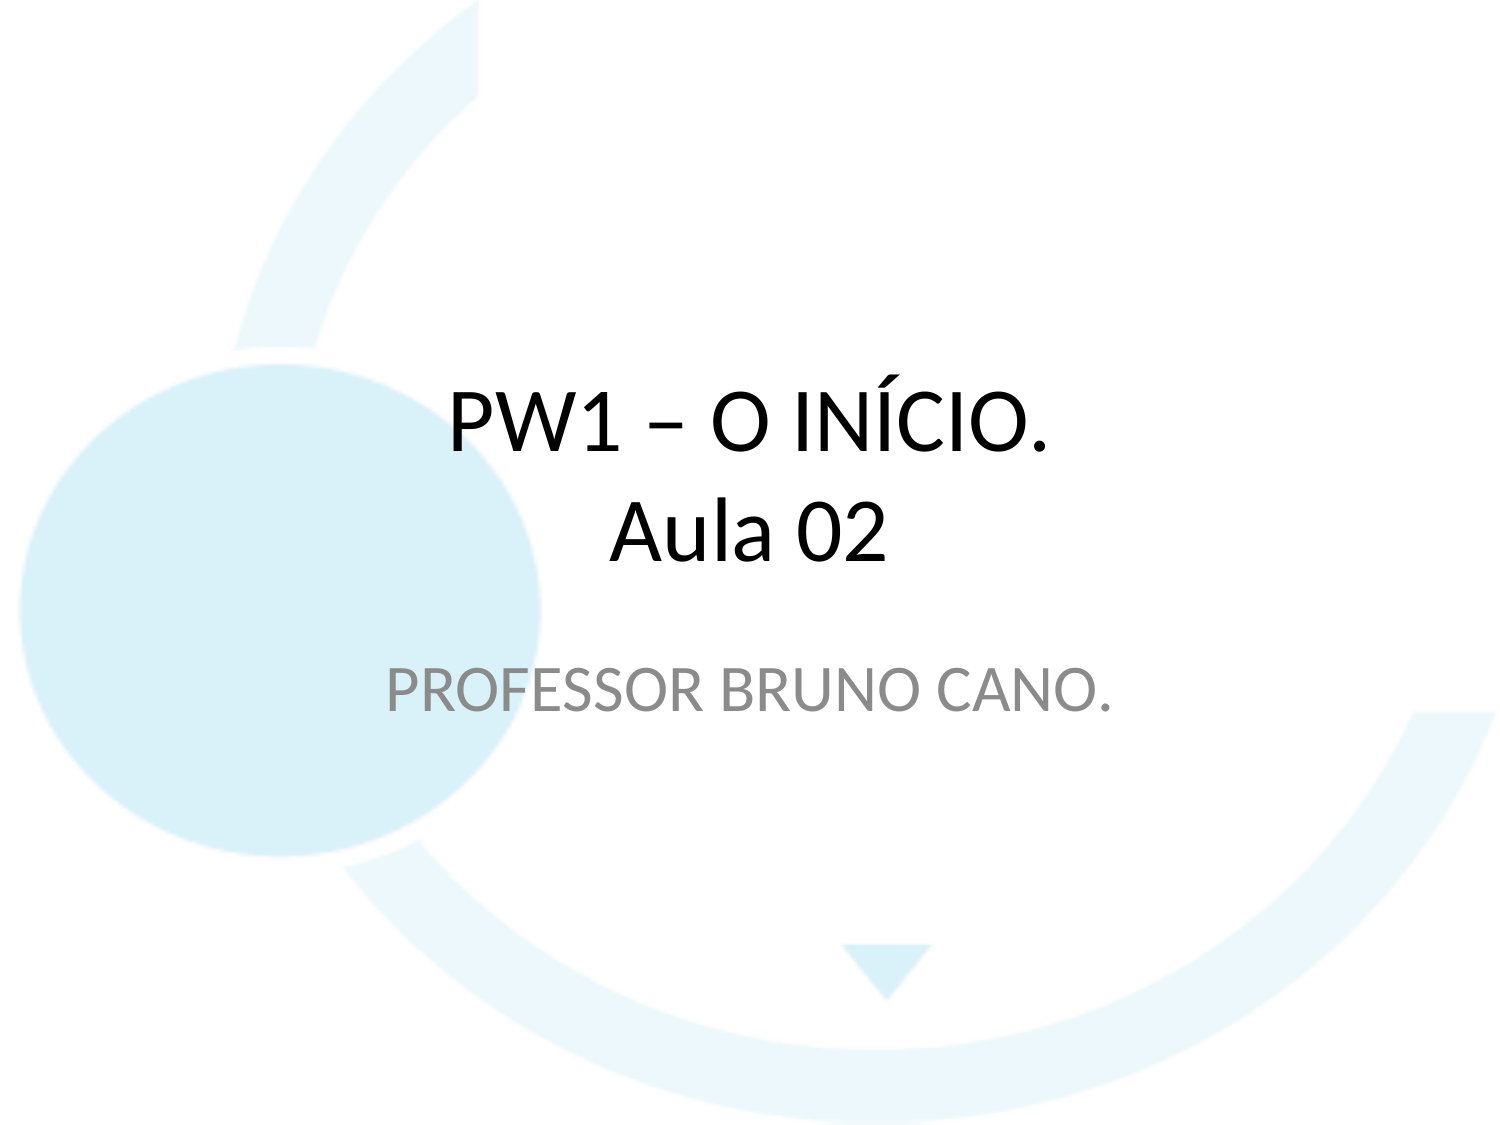

# PW1 – O INÍCIO. Aula 02
PROFESSOR BRUNO CANO.